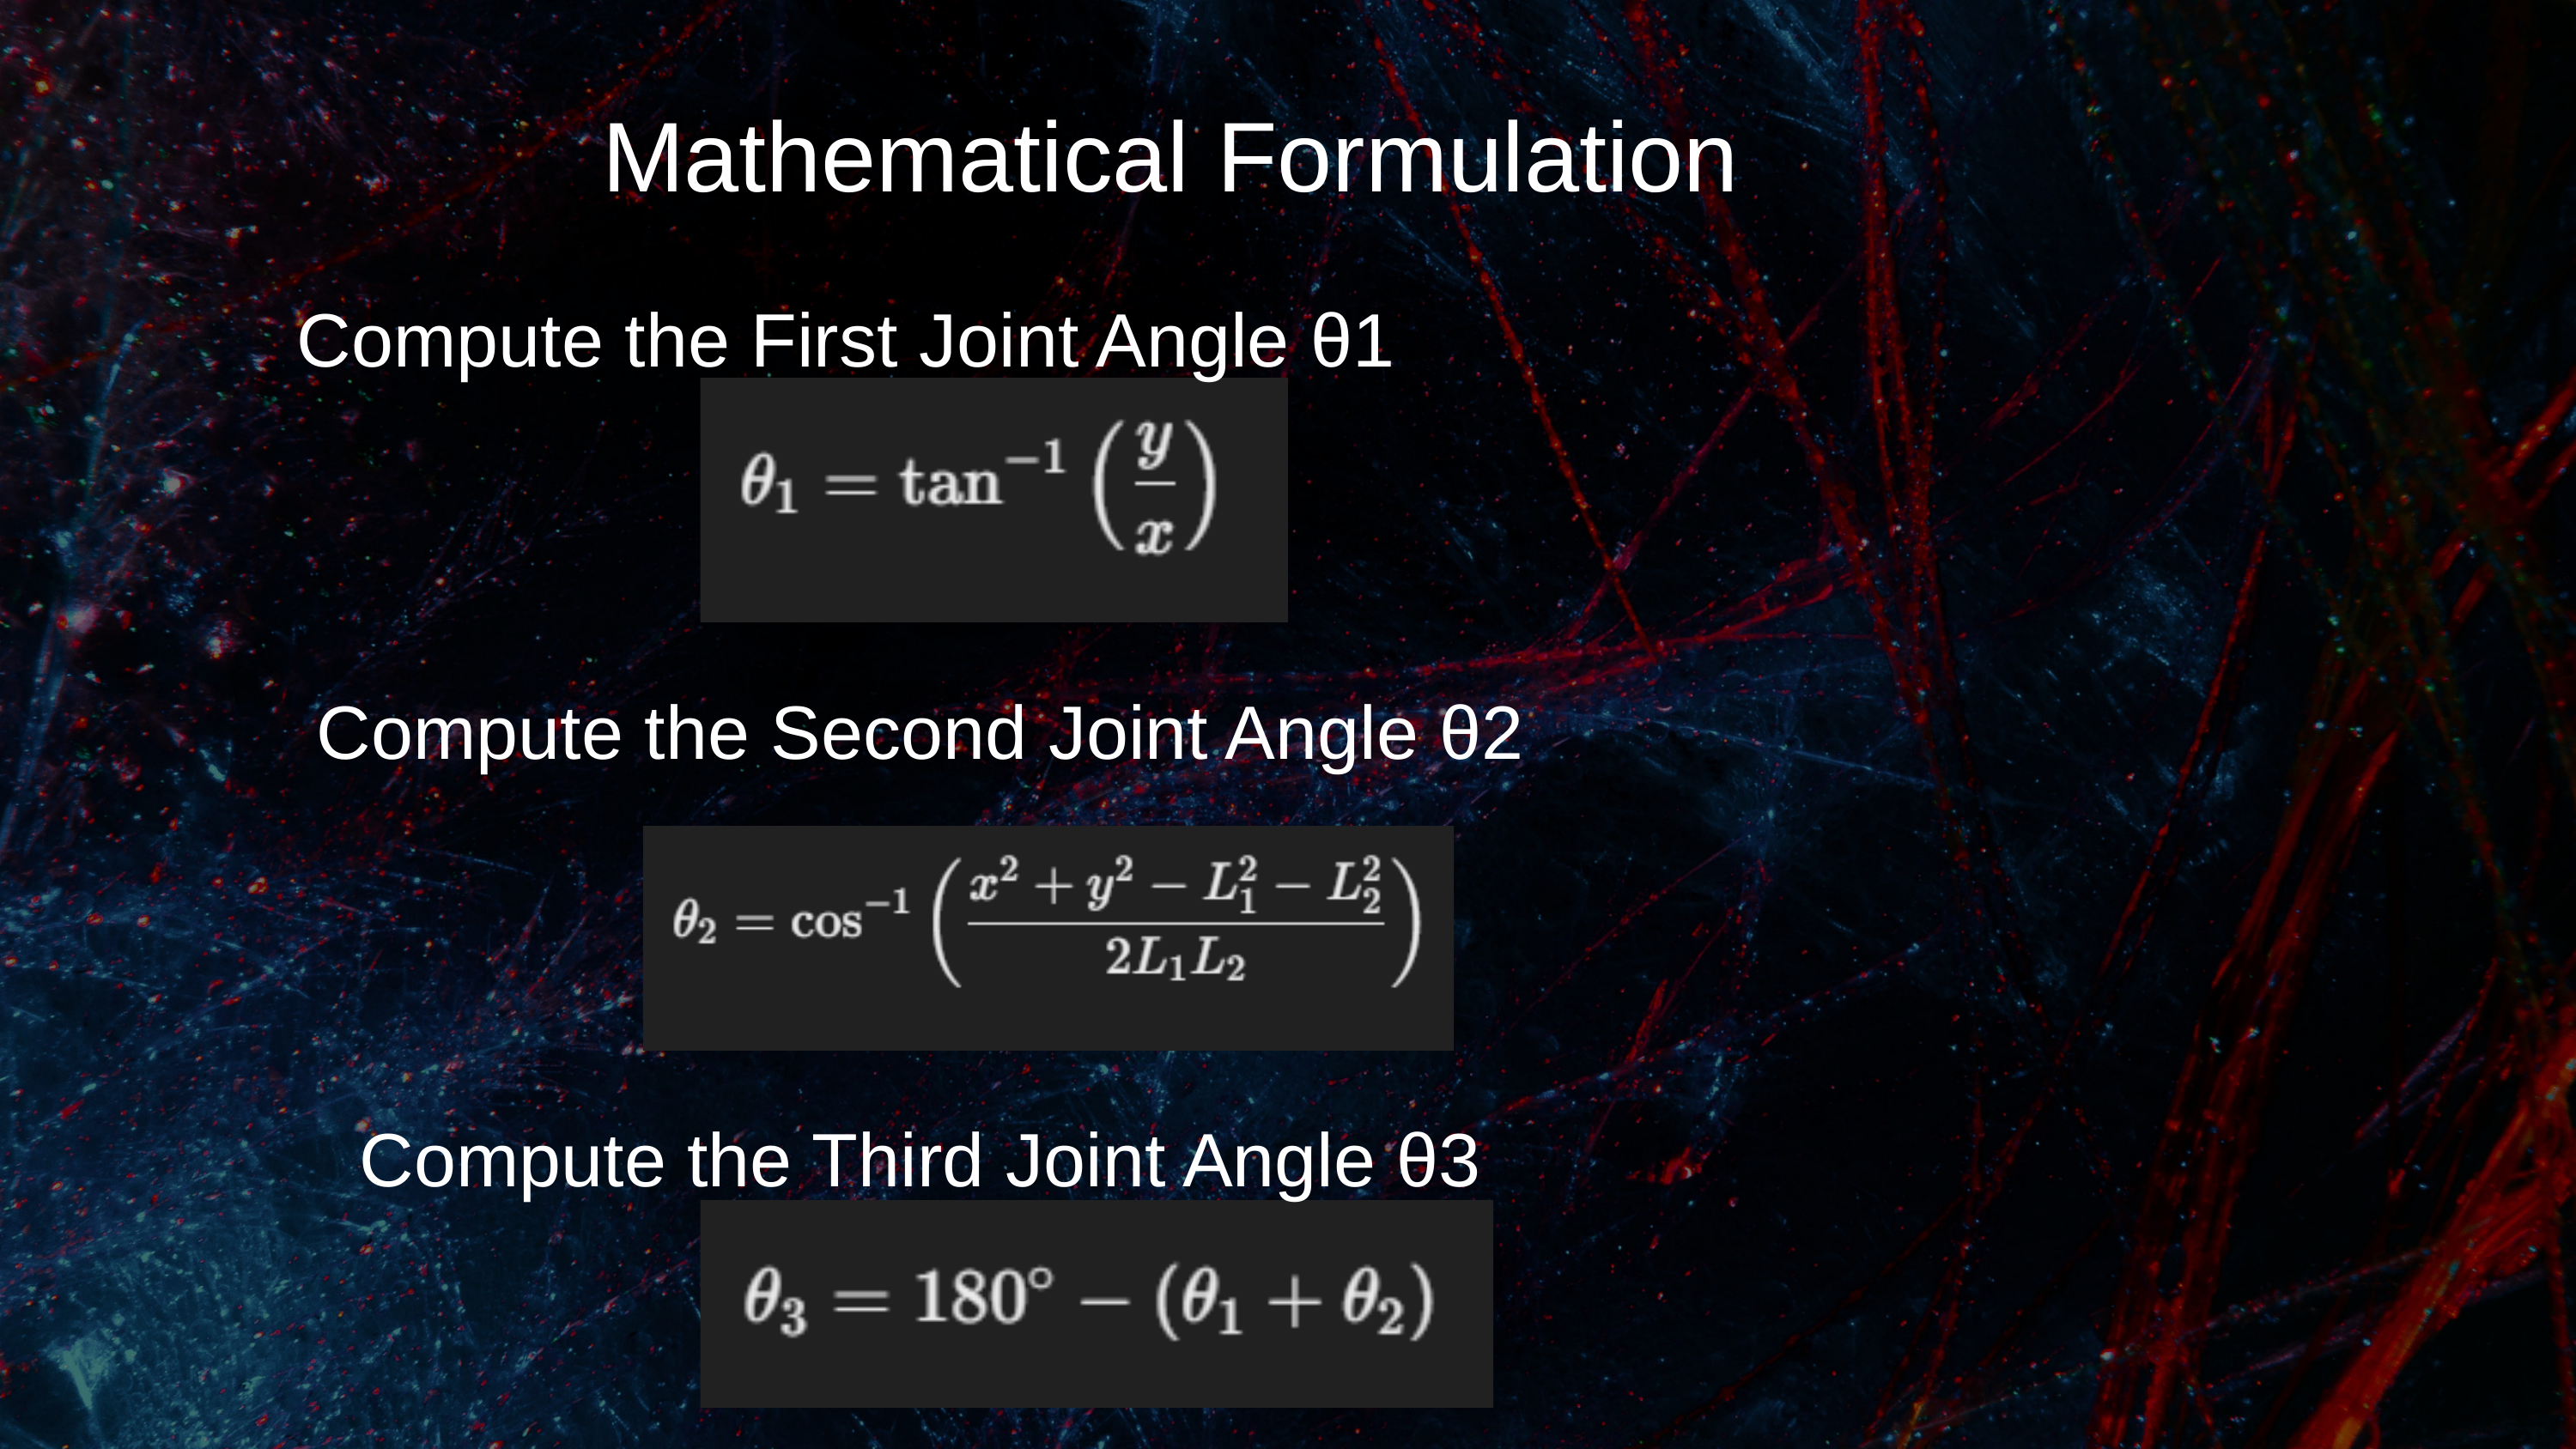

Mathematical Formulation
 Compute the First Joint Angle θ1

Compute the Second Joint Angle θ2

Compute the Third Joint Angle θ3